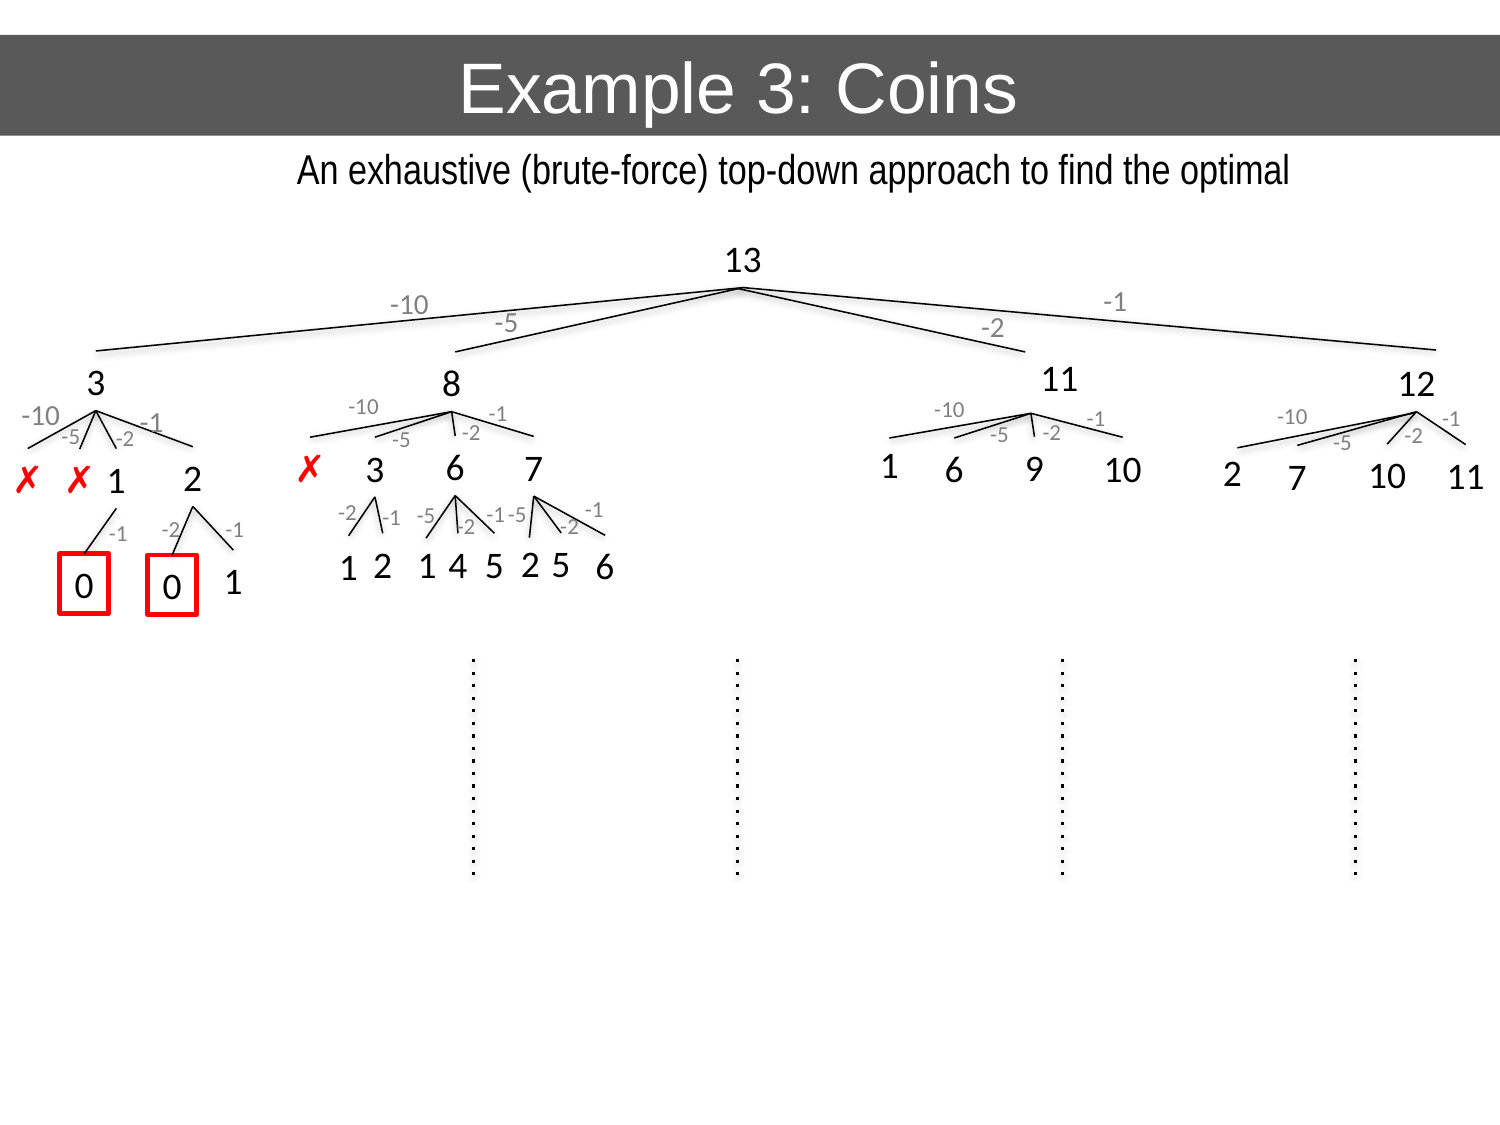

Example 3: Coins
An exhaustive (brute-force) top-down approach to find the optimal
13
-1
-10
-5
-2
11
3
8
12
-10
-10
-10
-1
-10
-1
-1
-1
-2
-2
-5
-2
-5
-2
-5
-5
1
6
7
9
✗
3
10
6
2
10
11
7
2
✗
1
✗
-1
-2
-5
-1
-5
-1
-2
-2
-2
-1
-1
2
5
2
1
4
5
6
1
1
0
0